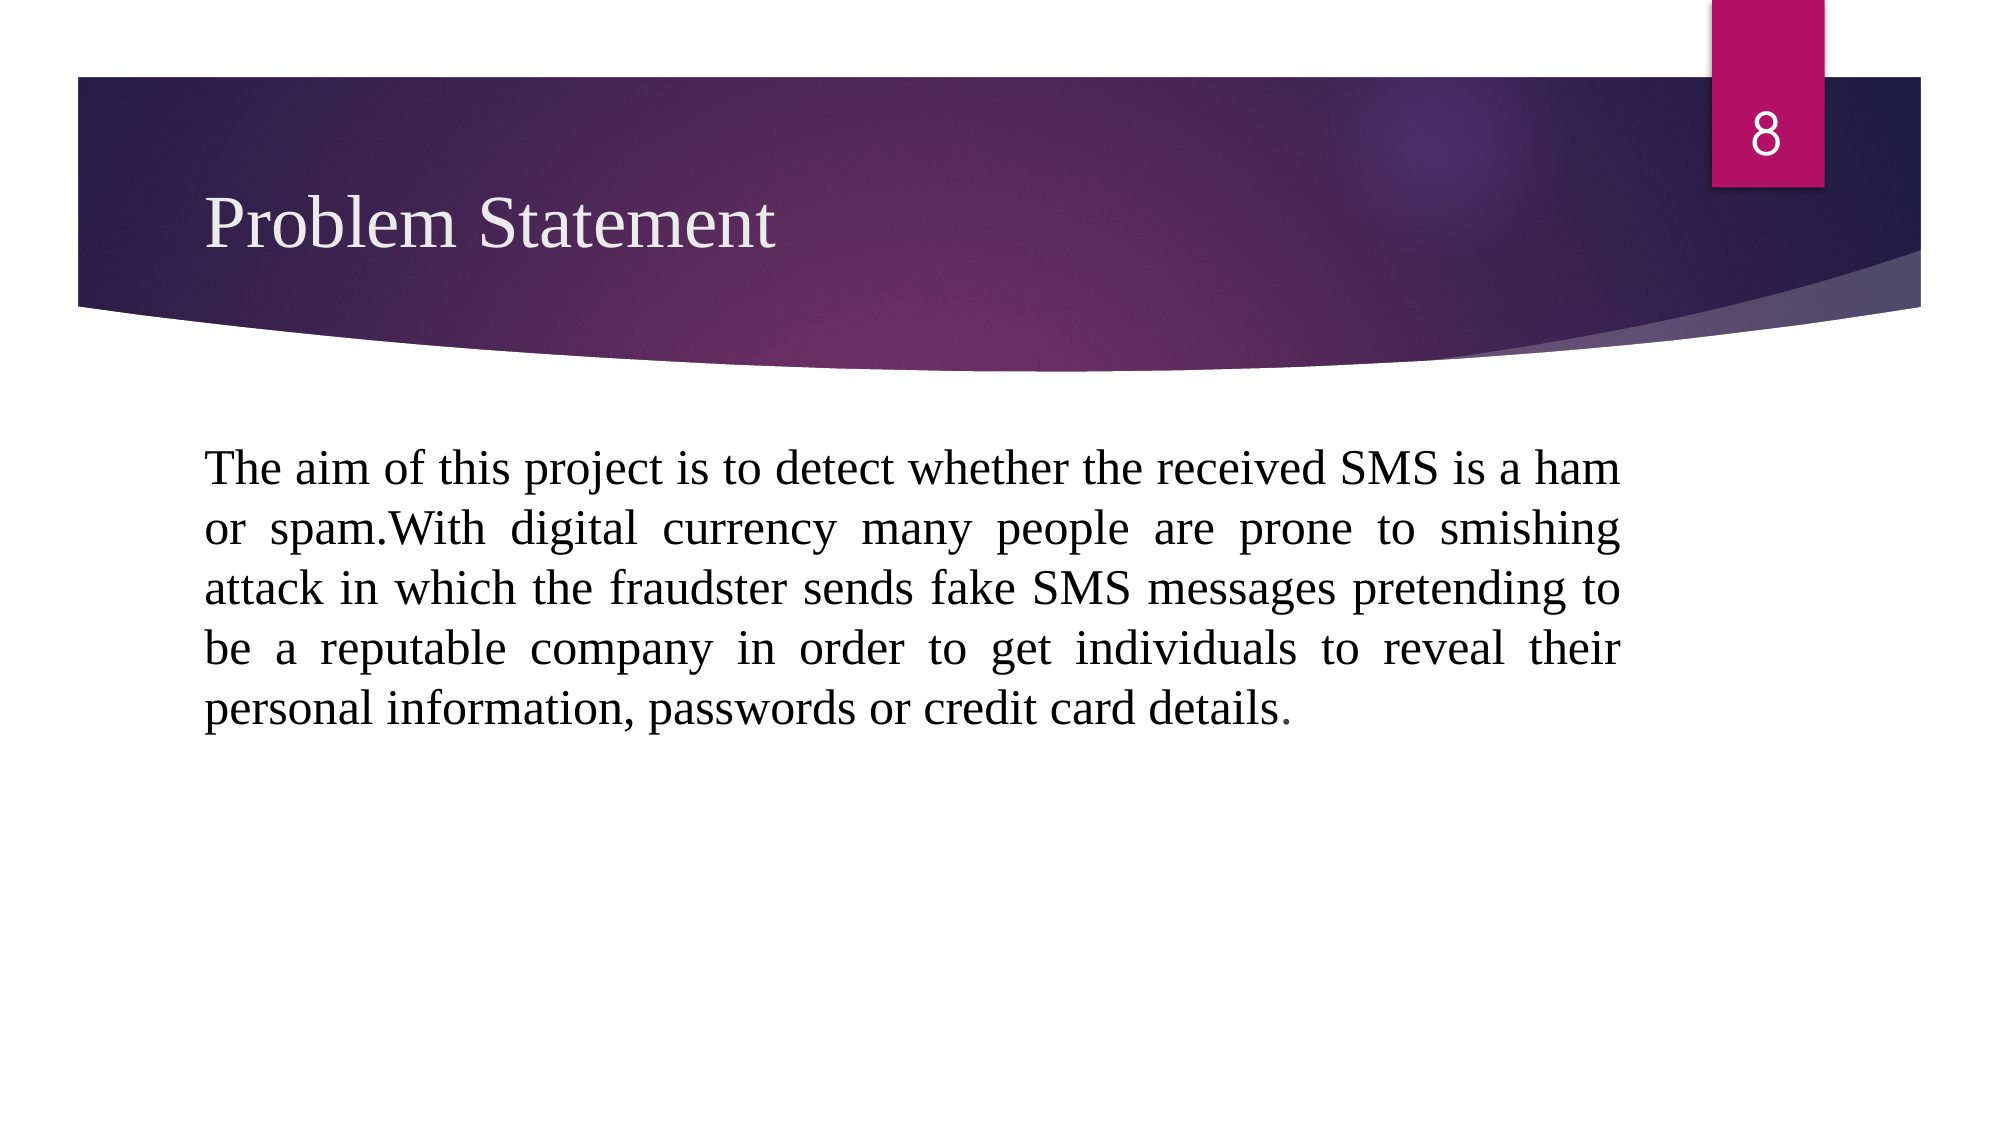

8
# Problem Statement
The aim of this project is to detect whether the received SMS is a ham or spam.With digital currency many people are prone to smishing attack in which the fraudster sends fake SMS messages pretending to be a reputable company in order to get individuals to reveal their personal information, passwords or credit card details.